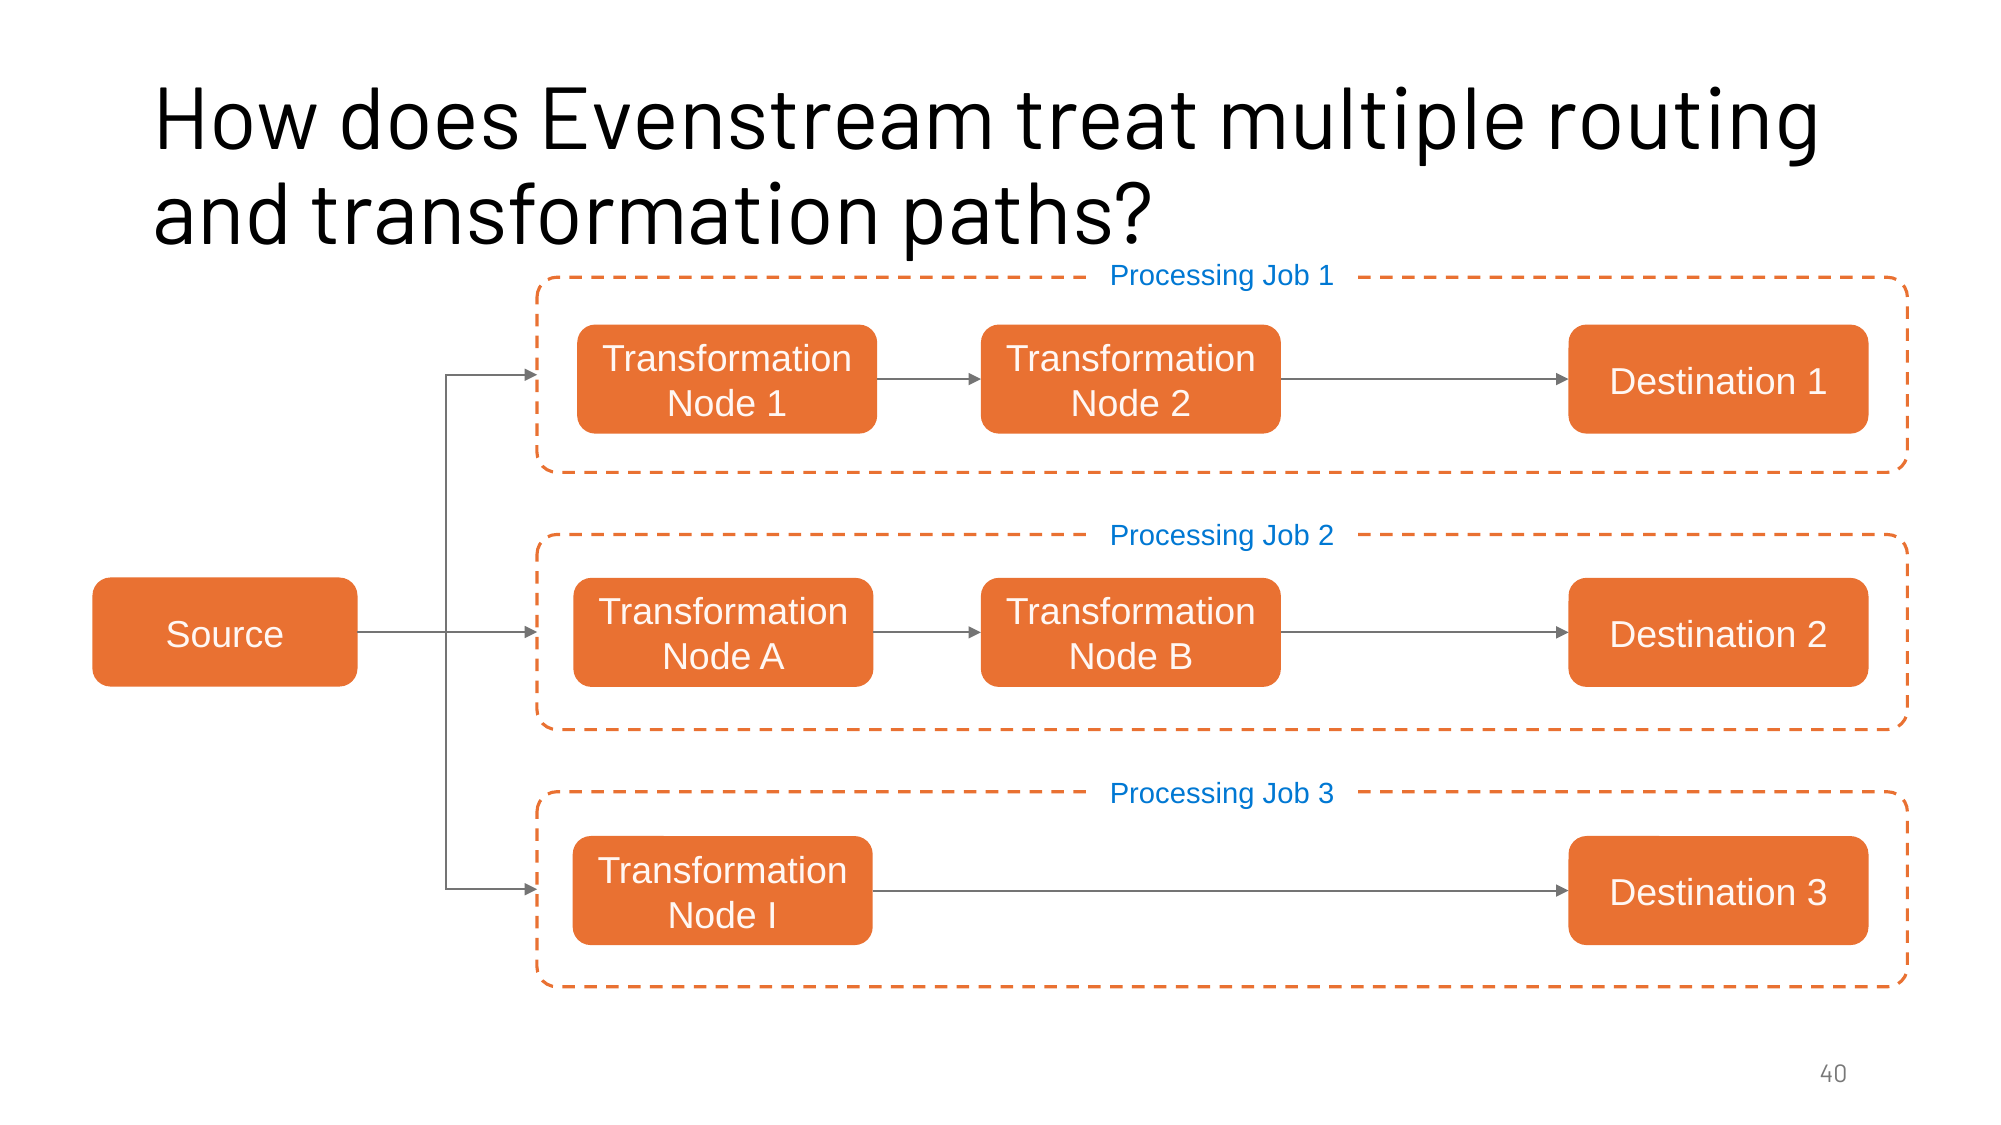

# How does Evenstream treat multiple routing and transformation paths?
Processing Job 1

Transformation Node 1
Transformation Node 2
Destination 1
Processing Job 2

Source
Transformation Node A
Transformation Node B
Destination 2
Processing Job 3

Transformation Node I
Destination 3
40